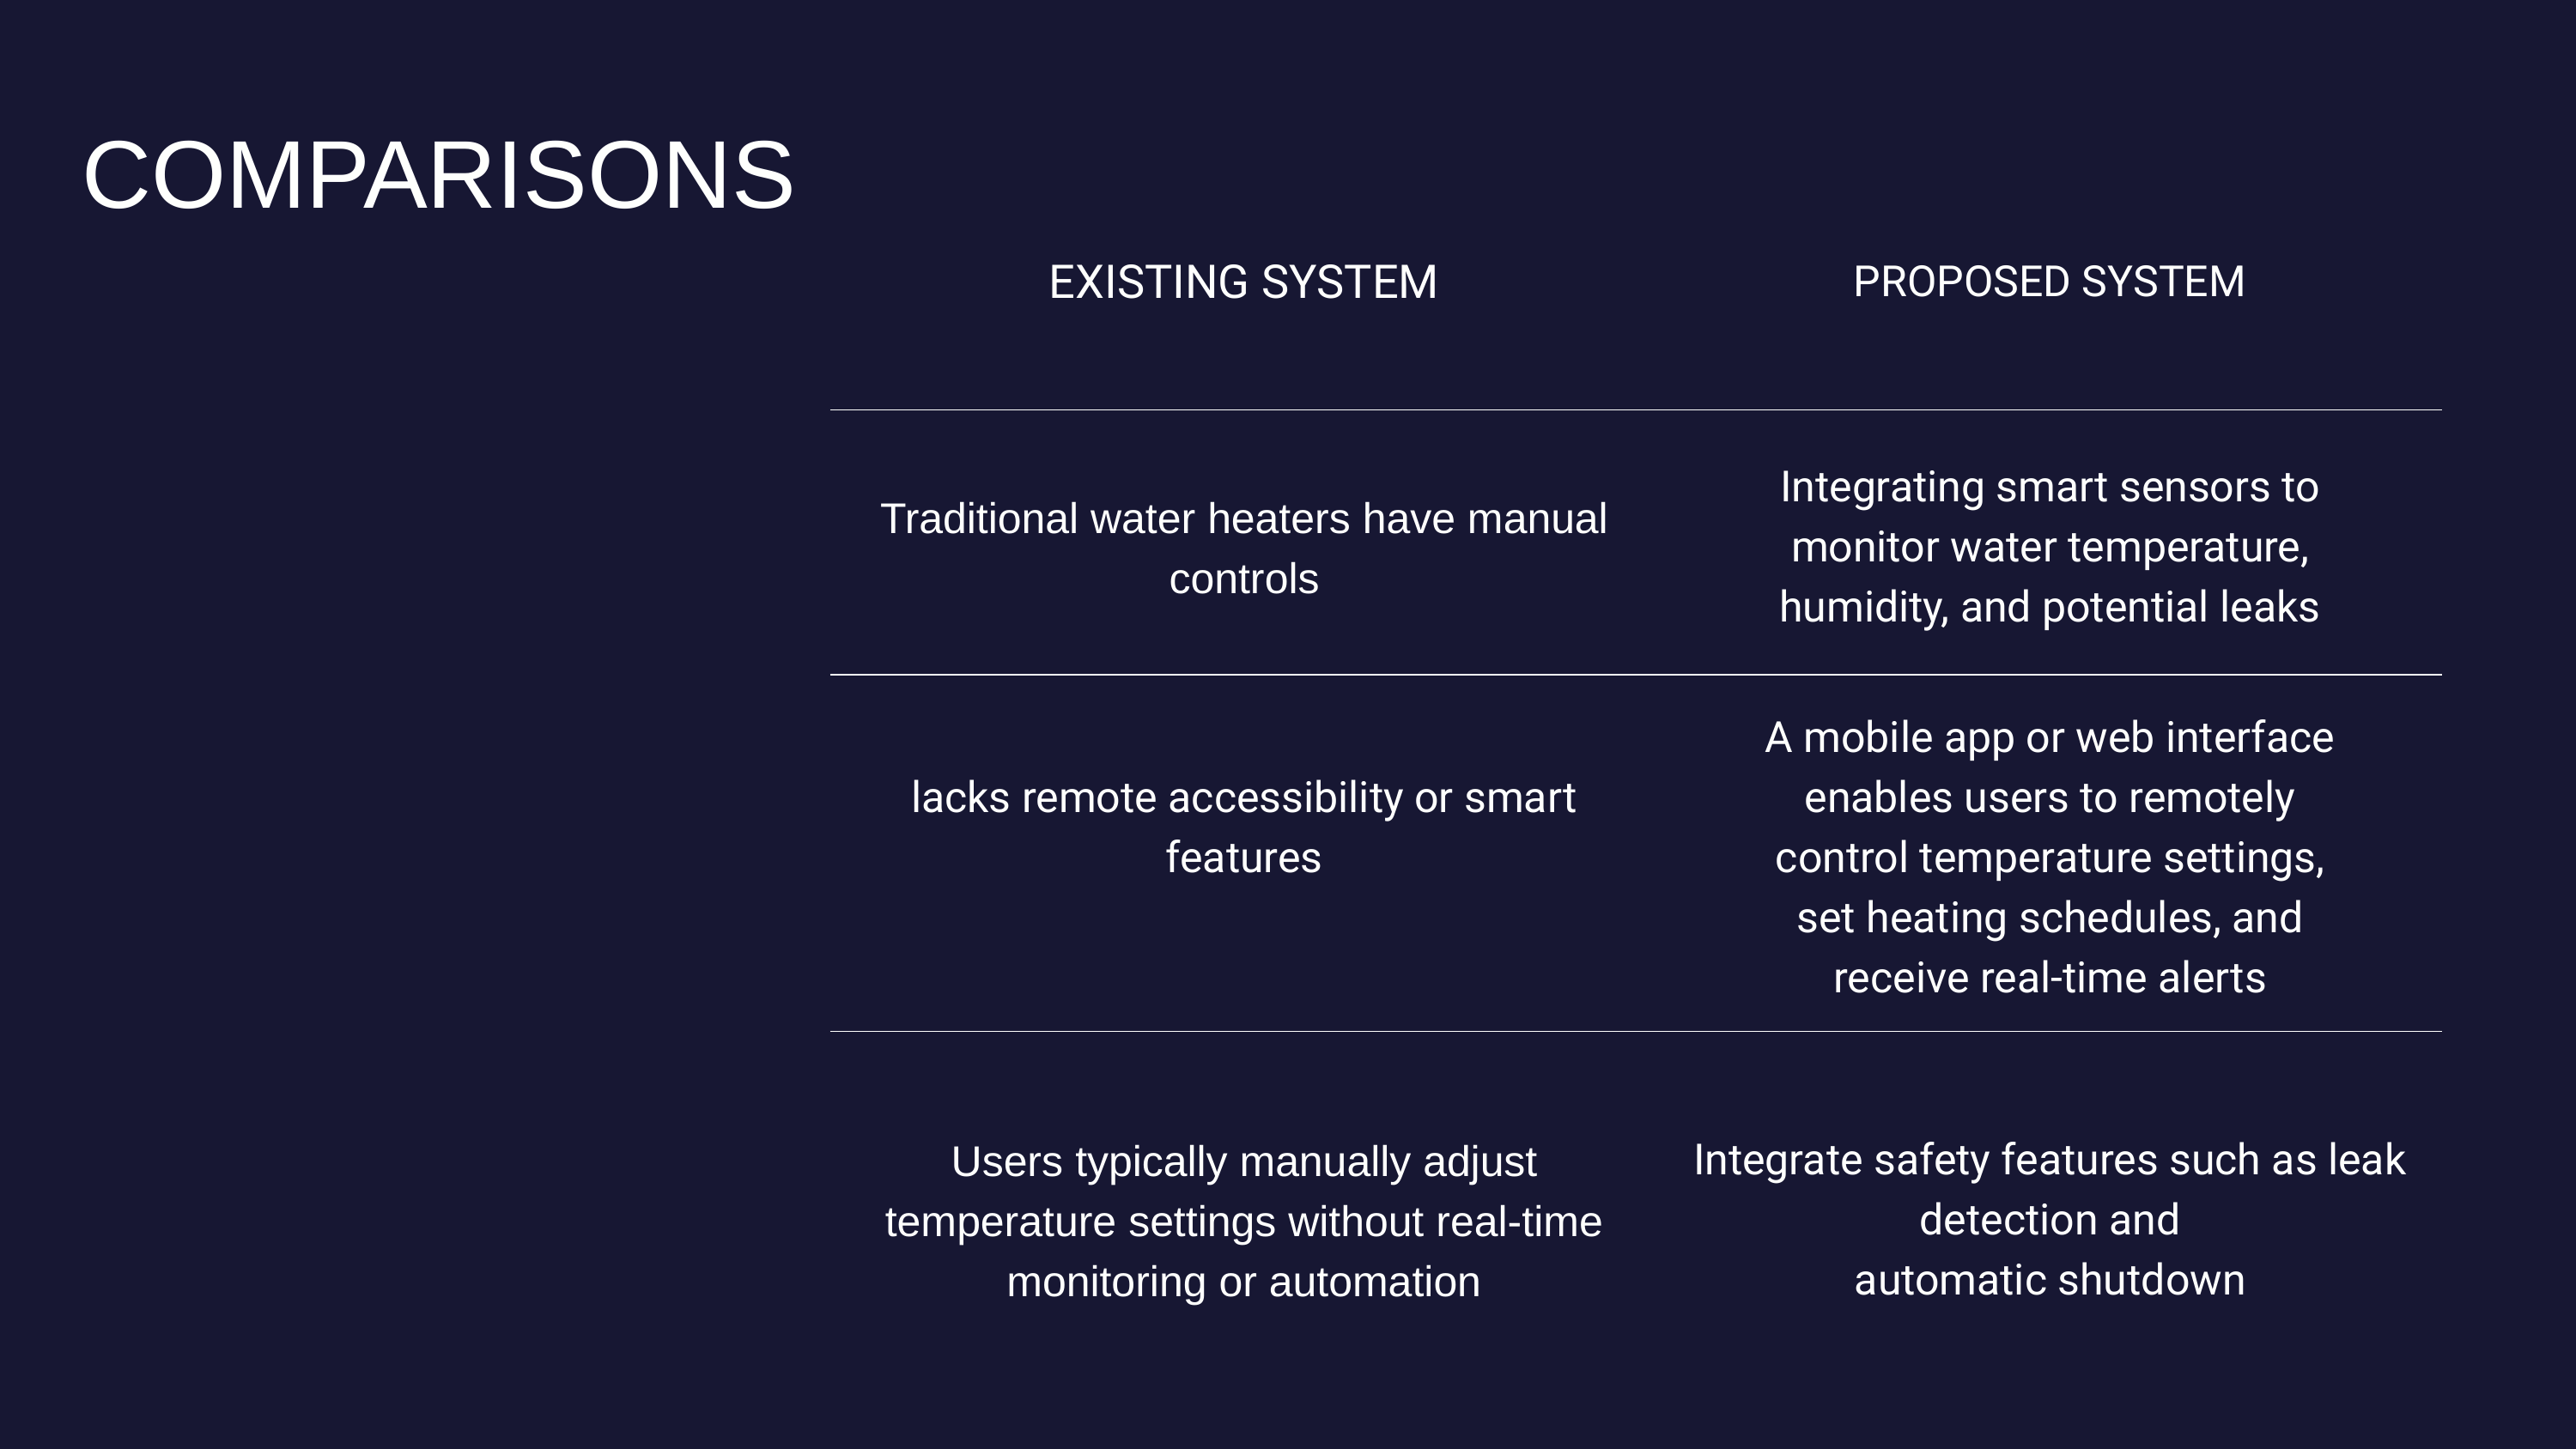

COMPARISONS

| EXISTING SYSTEM | PROPOSED SYSTEM |
| --- | --- |
| Traditional water heaters have manual controls | Integrating smart sensors to monitor water temperature, humidity, and potential leaks |
| lacks remote accessibility or smart features | A mobile app or web interface enables users to remotely control temperature settings, set heating schedules, and receive real-time alerts |
| Users typically manually adjust temperature settings without real-time monitoring or automation | Integrate safety features such as leak detection and automatic shutdown |